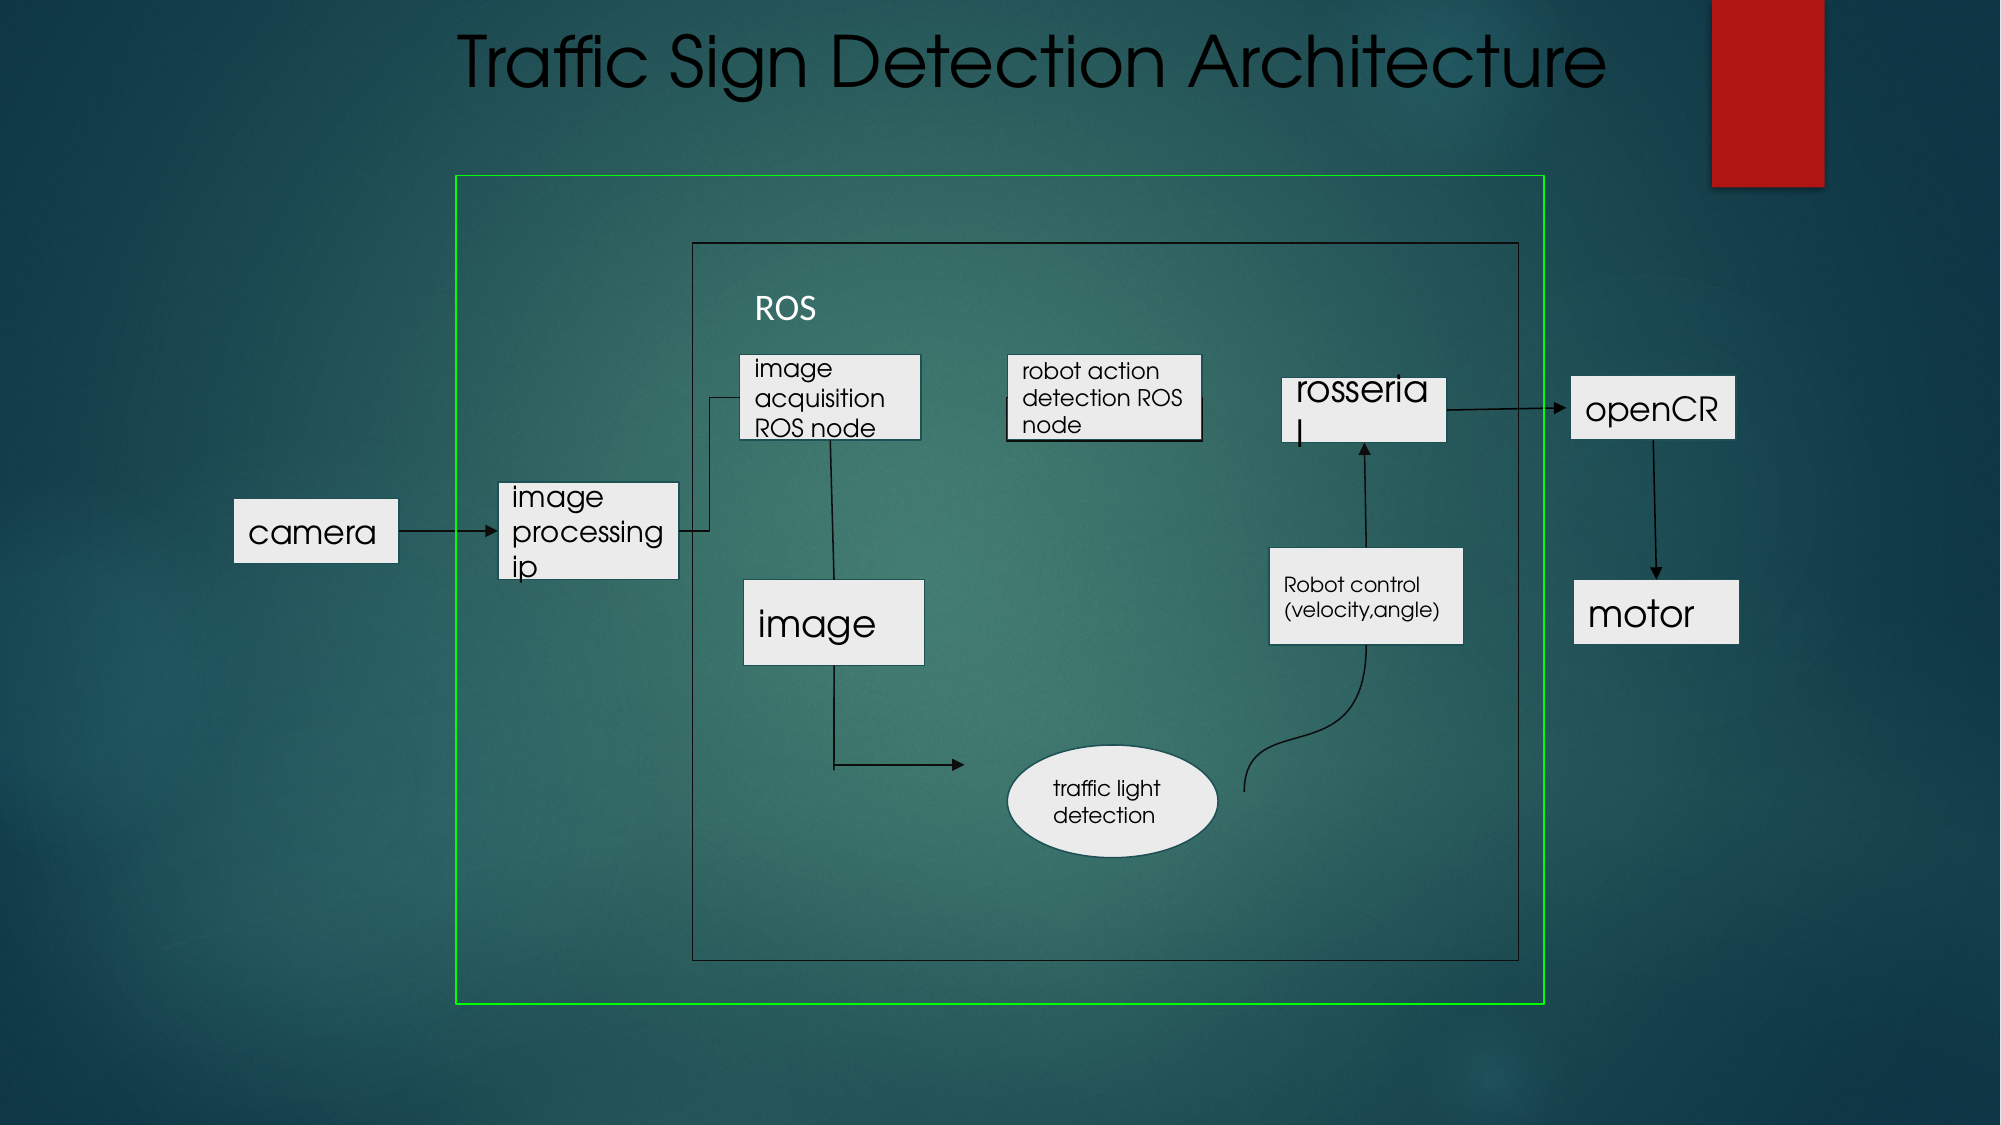

# Traffic Sign Detection Architecture

ROS
image acquisition ROS node
robot action detection ROS node
openCR
rosserial
image processing ip
camera
Robot control
(velocity,angle)
motor
image
traffic light detection